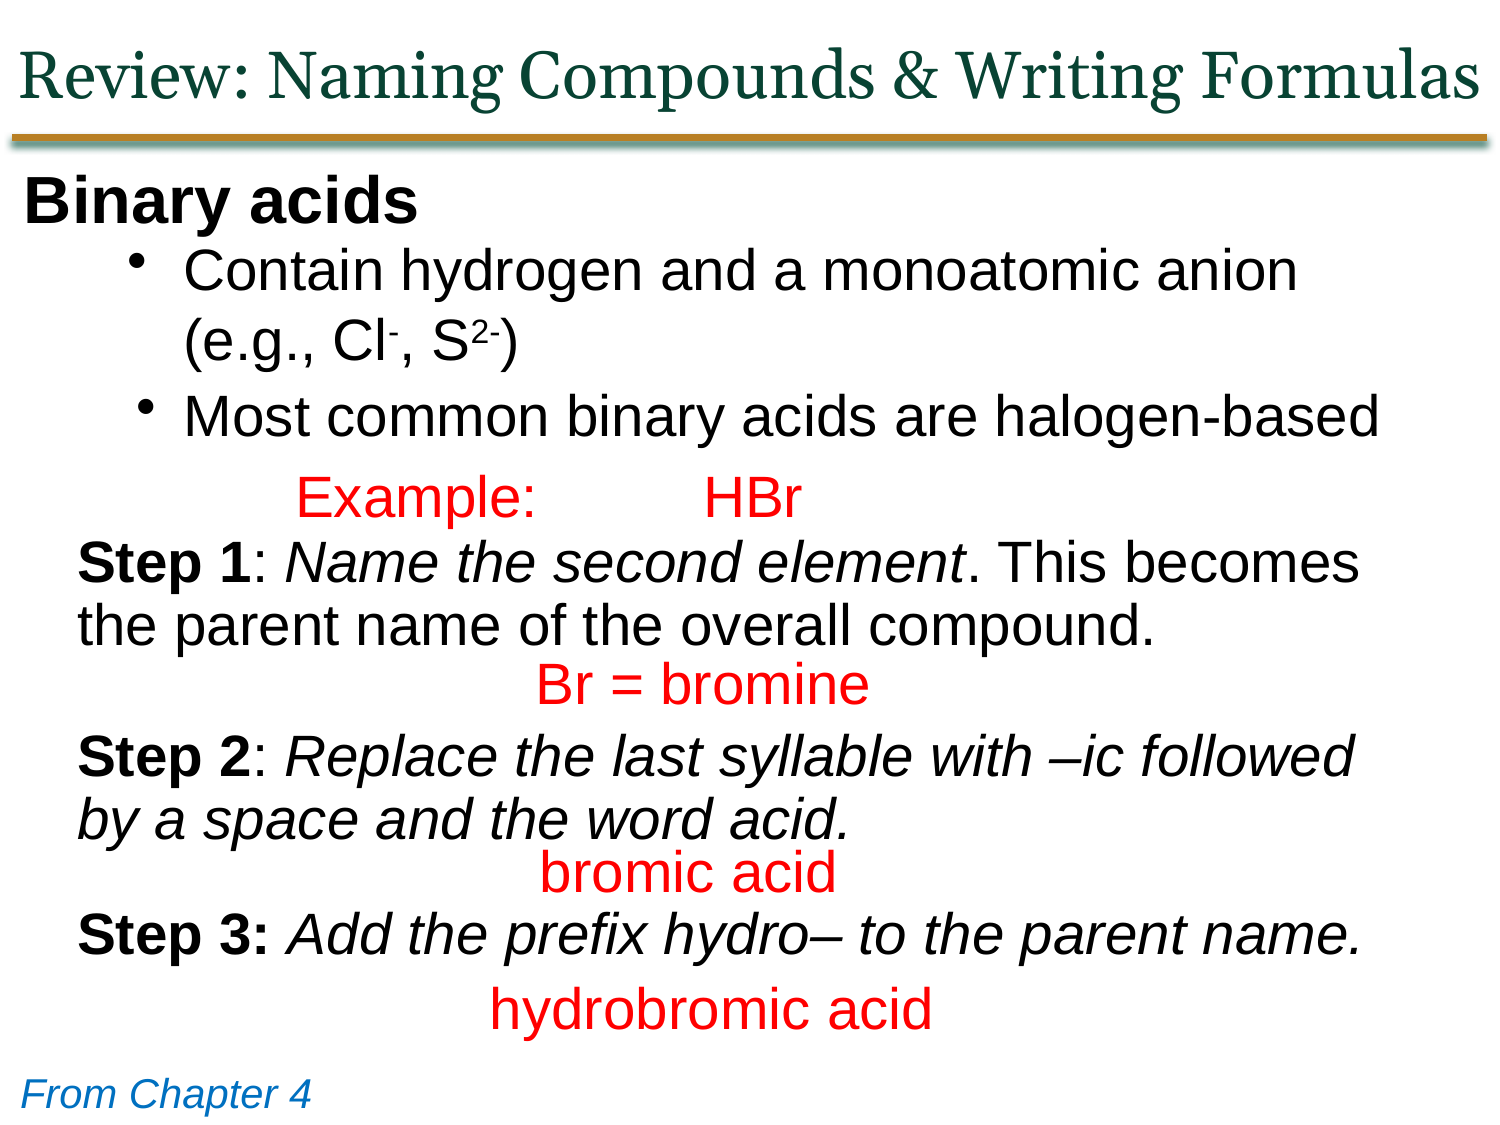

Review: Naming Compounds & Writing Formulas
Binary acids
Contain hydrogen and a monoatomic anion (e.g., Cl-, S2-)
Most common binary acids are halogen-based
Example:
HBr
Step 1: Name the second element. This becomes the parent name of the overall compound.

Step 2: Replace the last syllable with –ic followed by a space and the word acid.

Step 3: Add the prefix hydro– to the parent name.
Br = bromine
bromic acid
hydrobromic acid
From Chapter 4